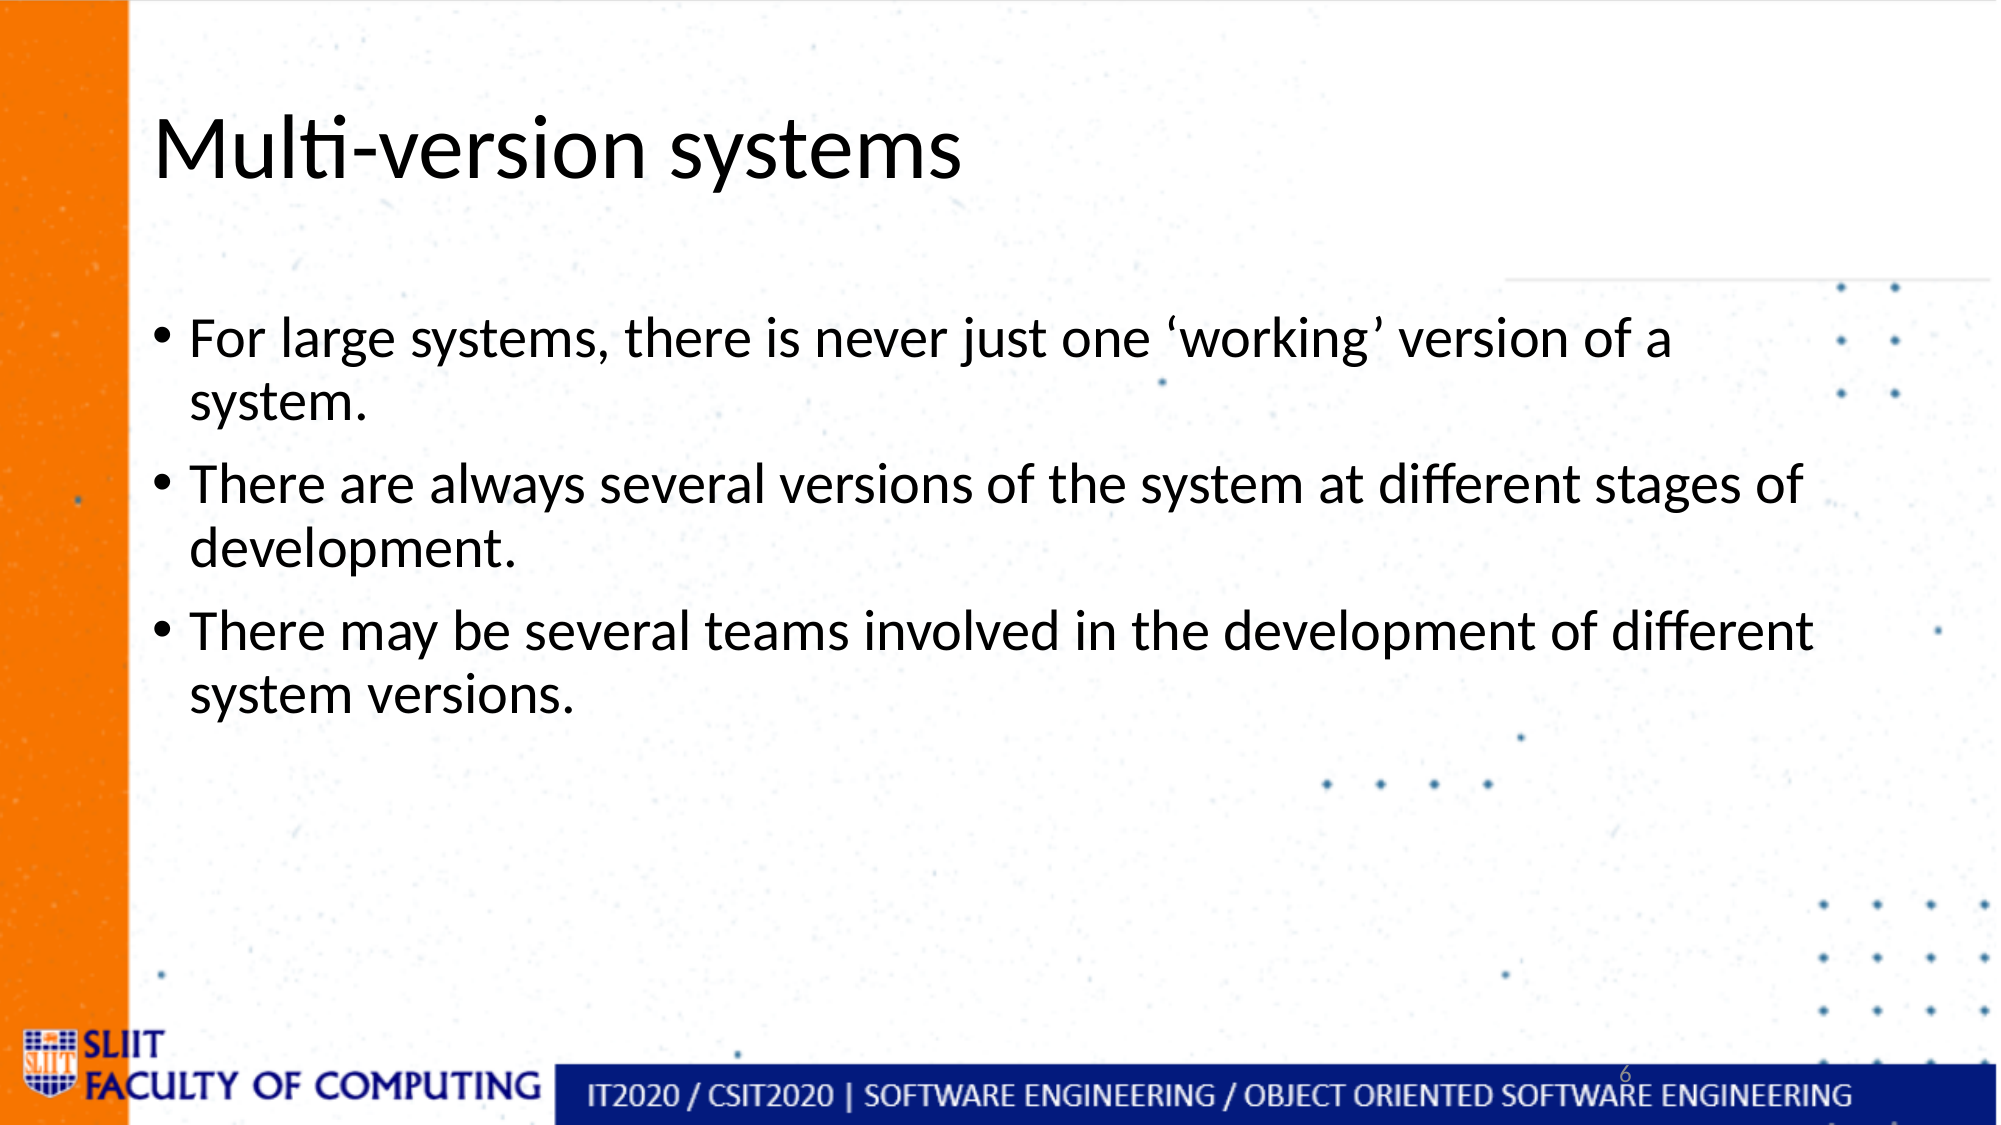

# Multi-version systems
For large systems, there is never just one ‘working’ version of a system.
There are always several versions of the system at different stages of development.
There may be several teams involved in the development of different system versions.
6